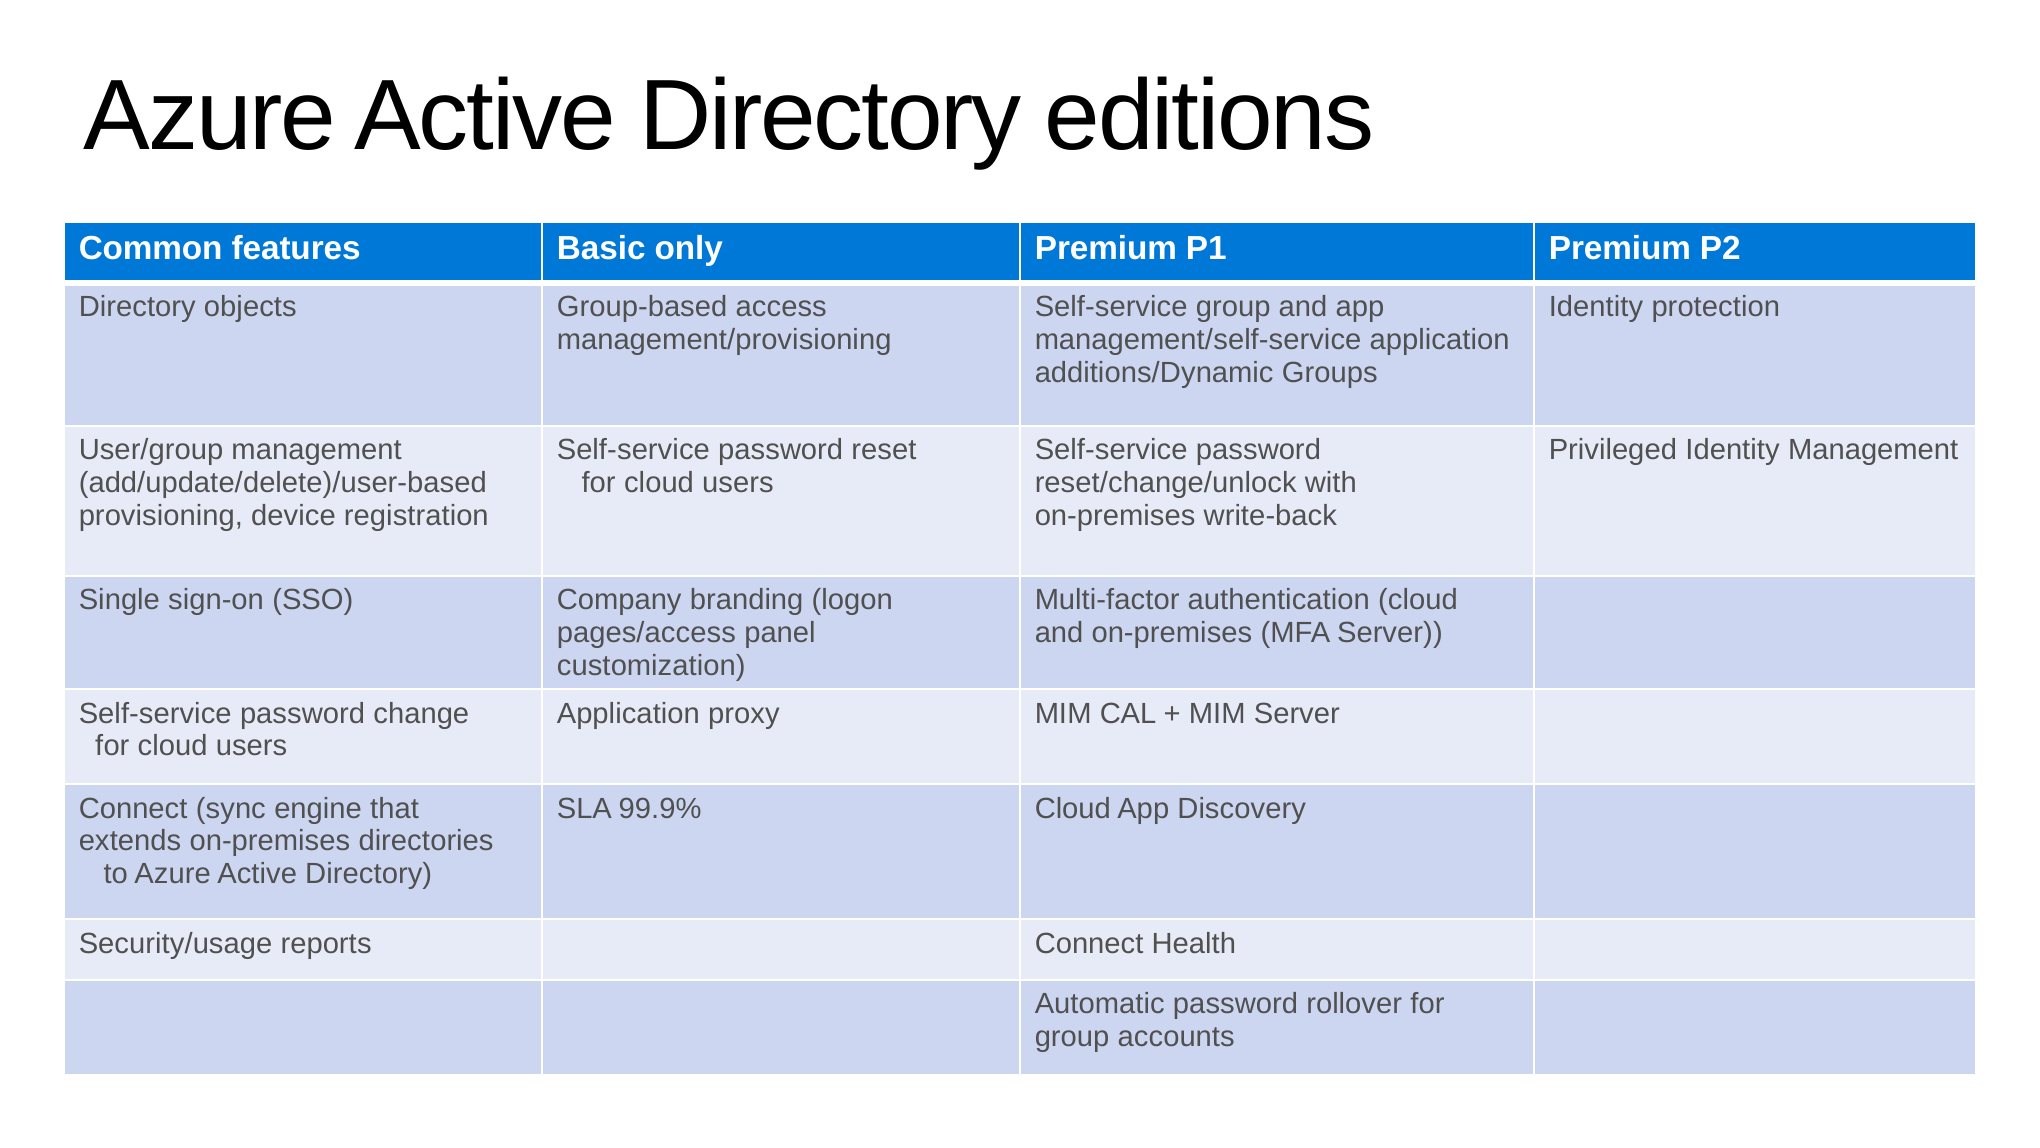

# Azure Active Directory editions
| Common features | Basic only | Premium P1 | Premium P2 |
| --- | --- | --- | --- |
| Directory objects | Group-based access management/provisioning | Self-service group and app management/self-service application additions/Dynamic Groups | Identity protection |
| User/group management (add/update/delete)/user-based provisioning, device registration | Self-service password reset for cloud users | Self-service password reset/change/unlock with on-premises write-back | Privileged Identity Management |
| Single sign-on (SSO) | Company branding (logon pages/access panel customization) | Multi-factor authentication (cloud and on-premises (MFA Server)) |  |
| Self-service password change for cloud users | Application proxy | MIM CAL + MIM Server |  |
| Connect (sync engine that extends on-premises directories to Azure Active Directory) | SLA 99.9% | Cloud App Discovery |  |
| Security/usage reports |  | Connect Health |  |
|  |  | Automatic password rollover for group accounts |  |